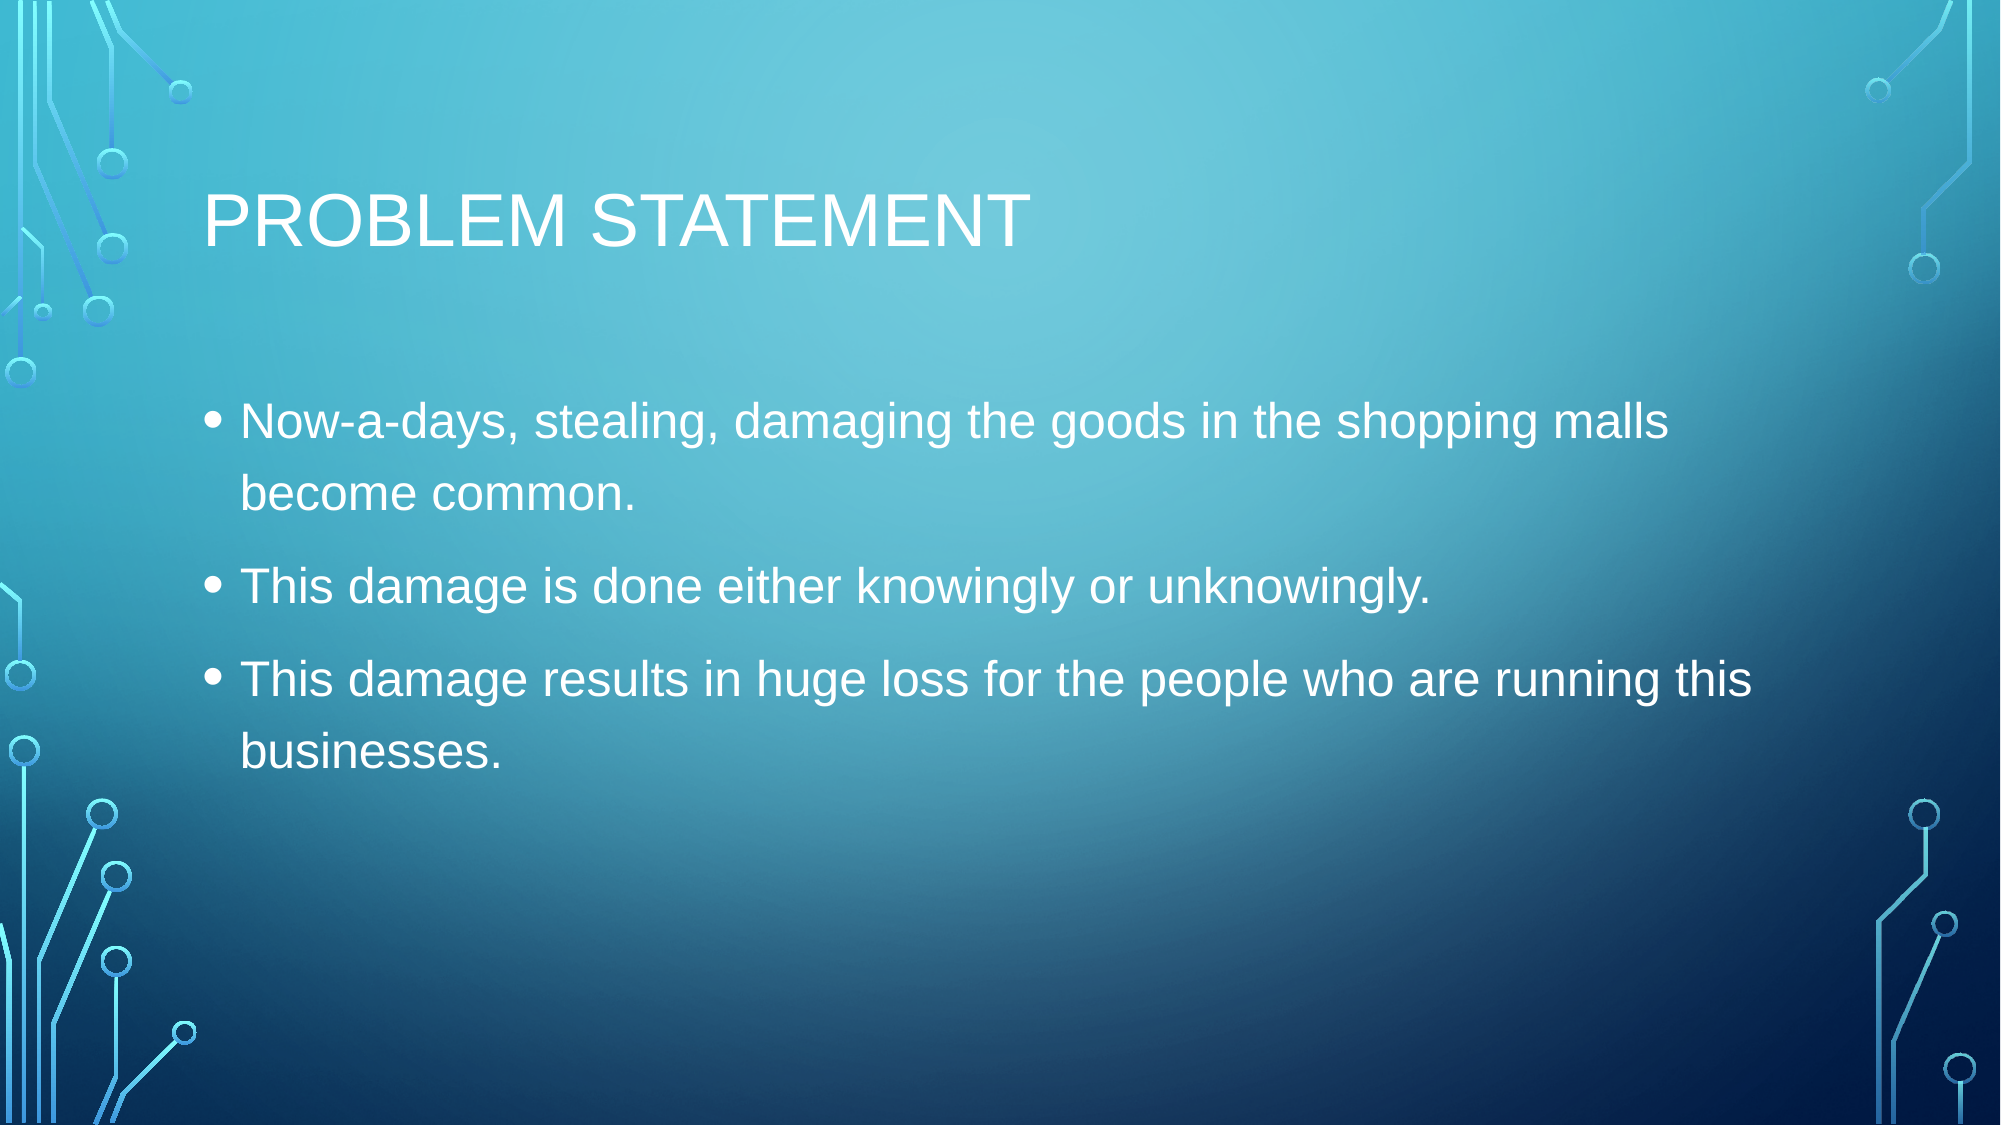

# Problem statement
Now-a-days, stealing, damaging the goods in the shopping malls become common.
This damage is done either knowingly or unknowingly.
This damage results in huge loss for the people who are running this businesses.